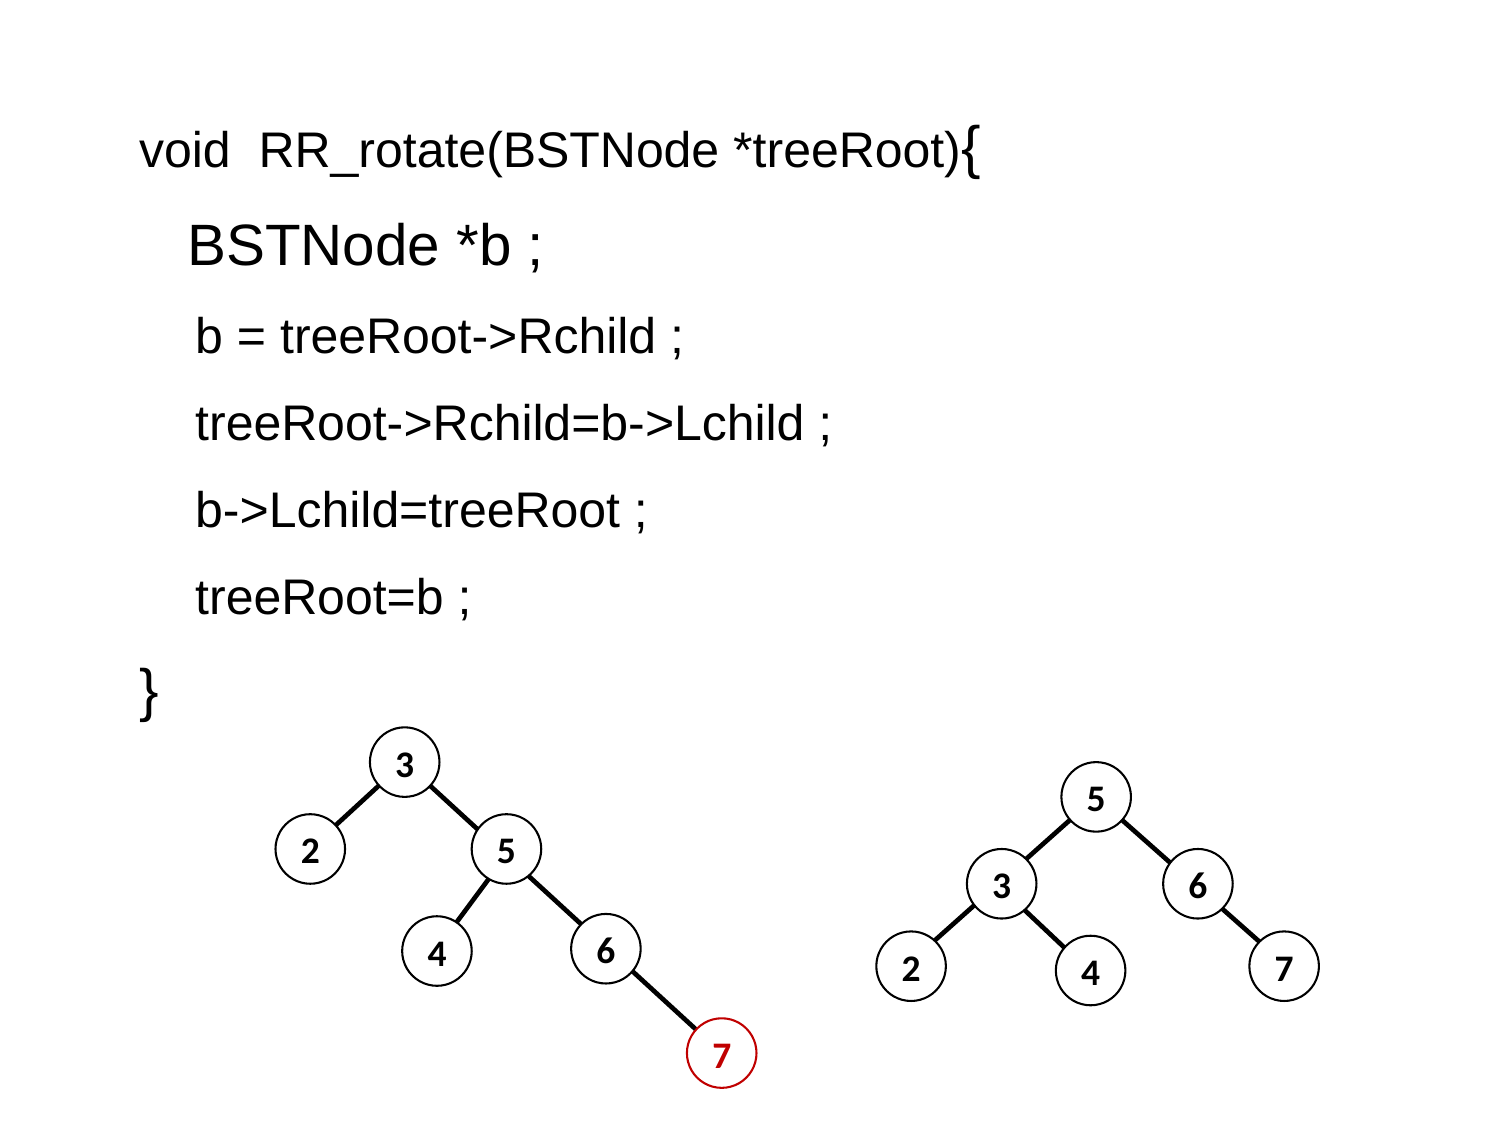

void  RR_rotate(BSTNode *treeRoot){
   BSTNode *b ;
    b = treeRoot->Rchild ;
    treeRoot->Rchild=b->Lchild ;
    b->Lchild=treeRoot ;
    treeRoot=b ;
}
3
5
2
5
3
6
6
4
2
7
4
7